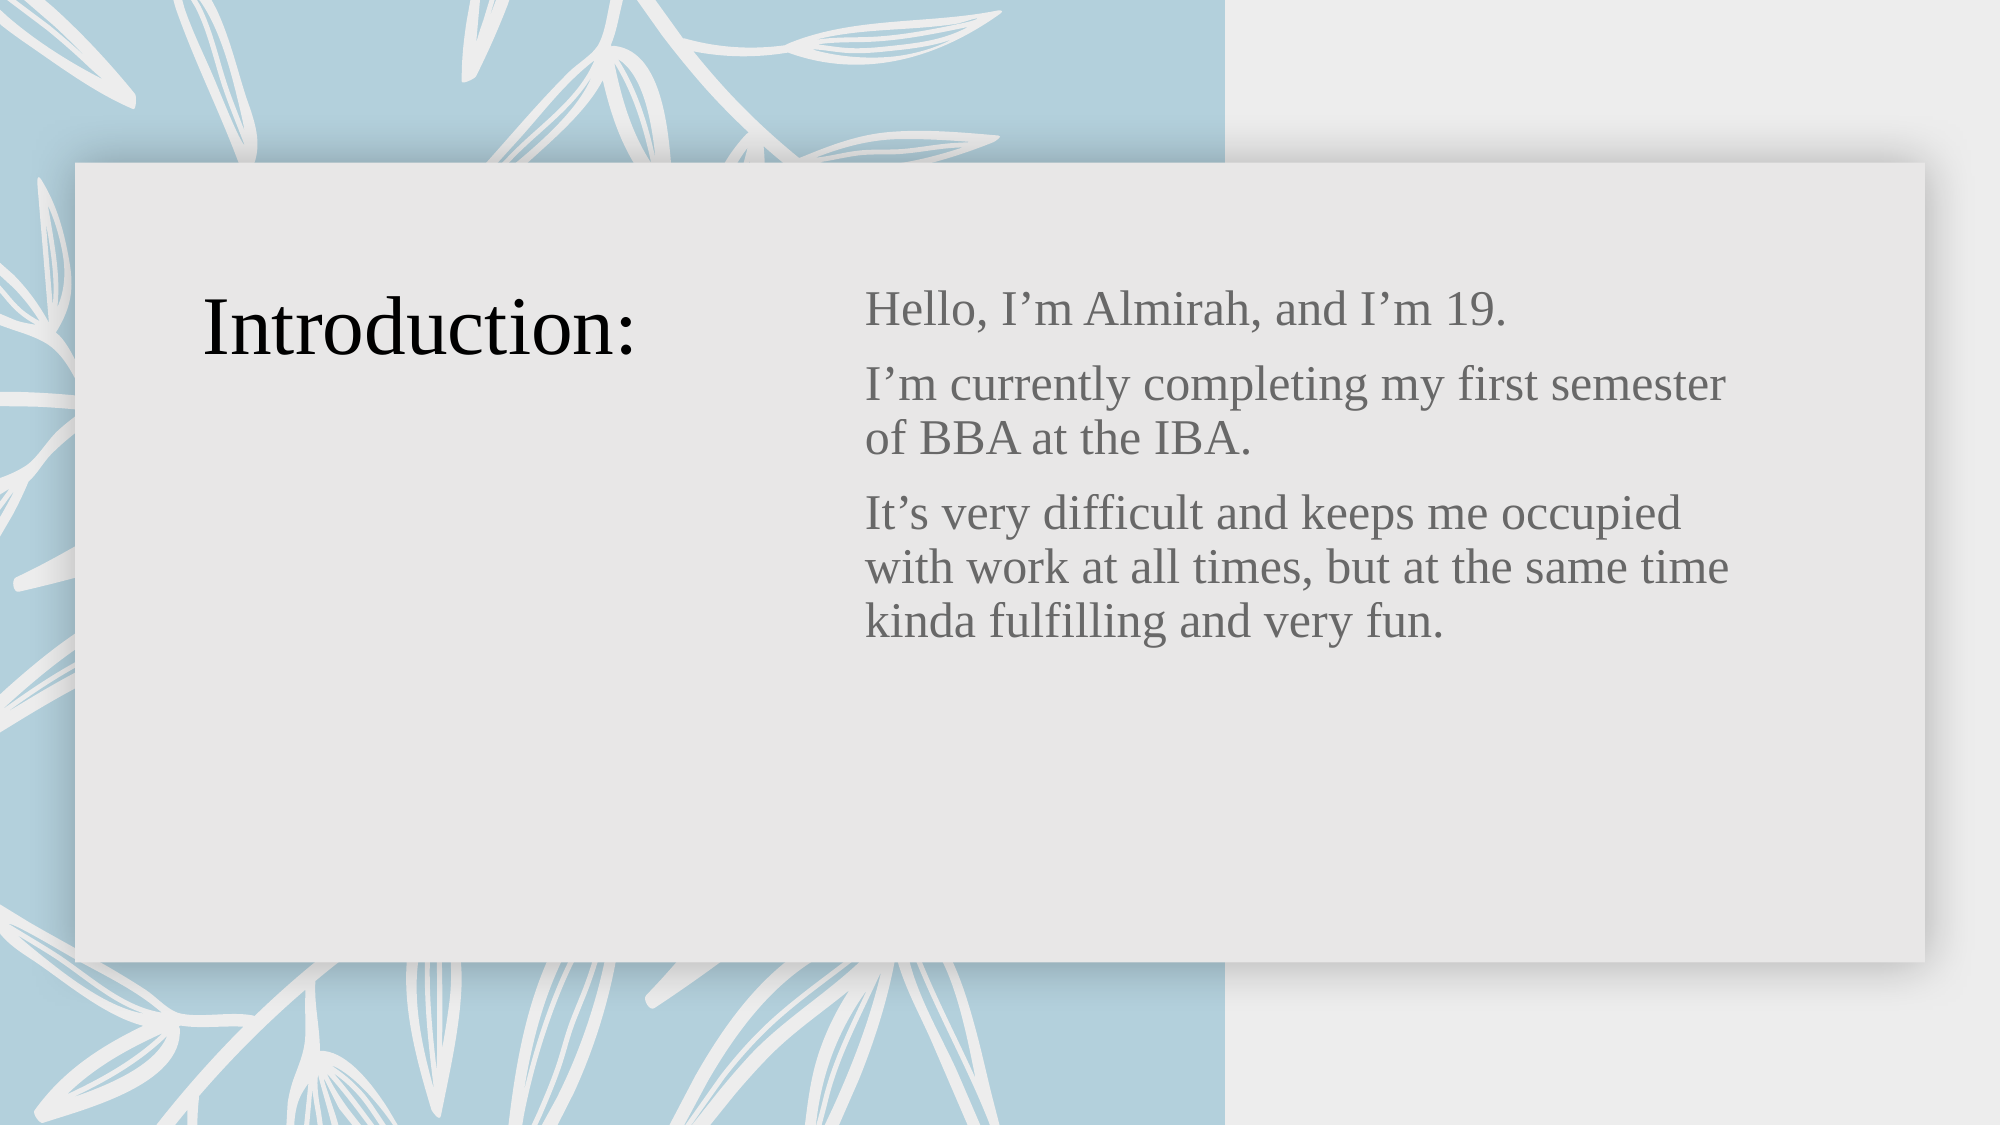

# Introduction:
Hello, I’m Almirah, and I’m 19.
I’m currently completing my first semester of BBA at the IBA.
It’s very difficult and keeps me occupied with work at all times, but at the same time kinda fulfilling and very fun.